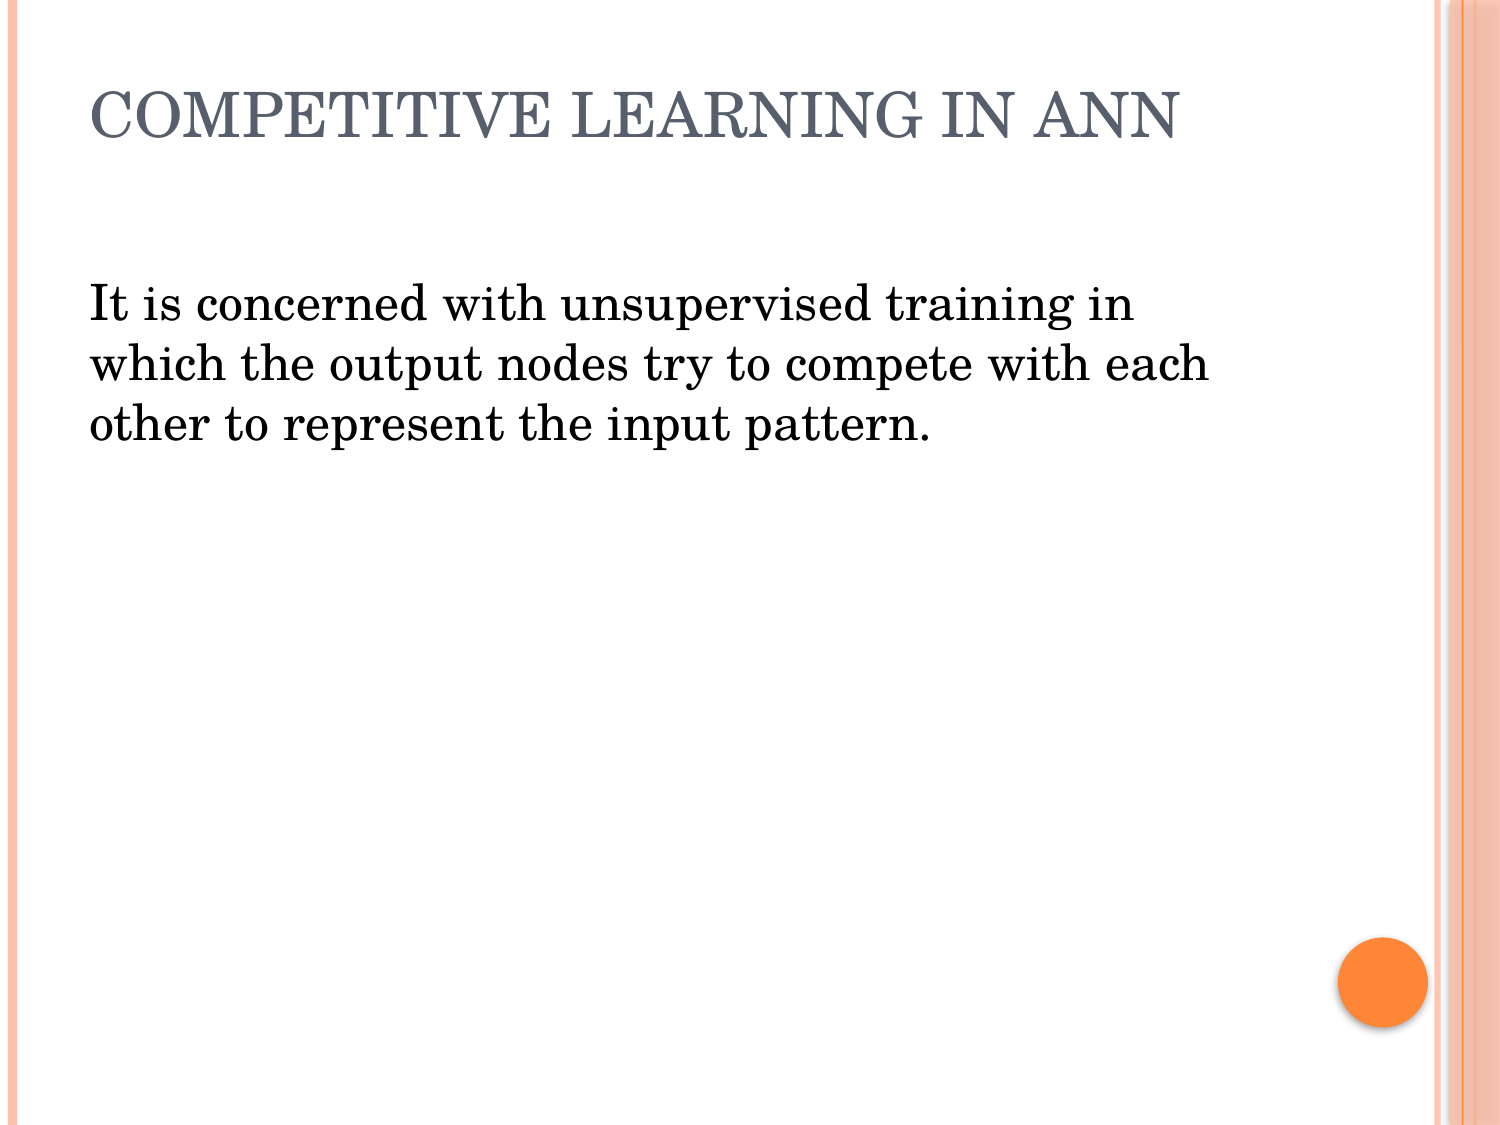

# Competitive Learning in ANN
It is concerned with unsupervised training in which the output nodes try to compete with each other to represent the input pattern.